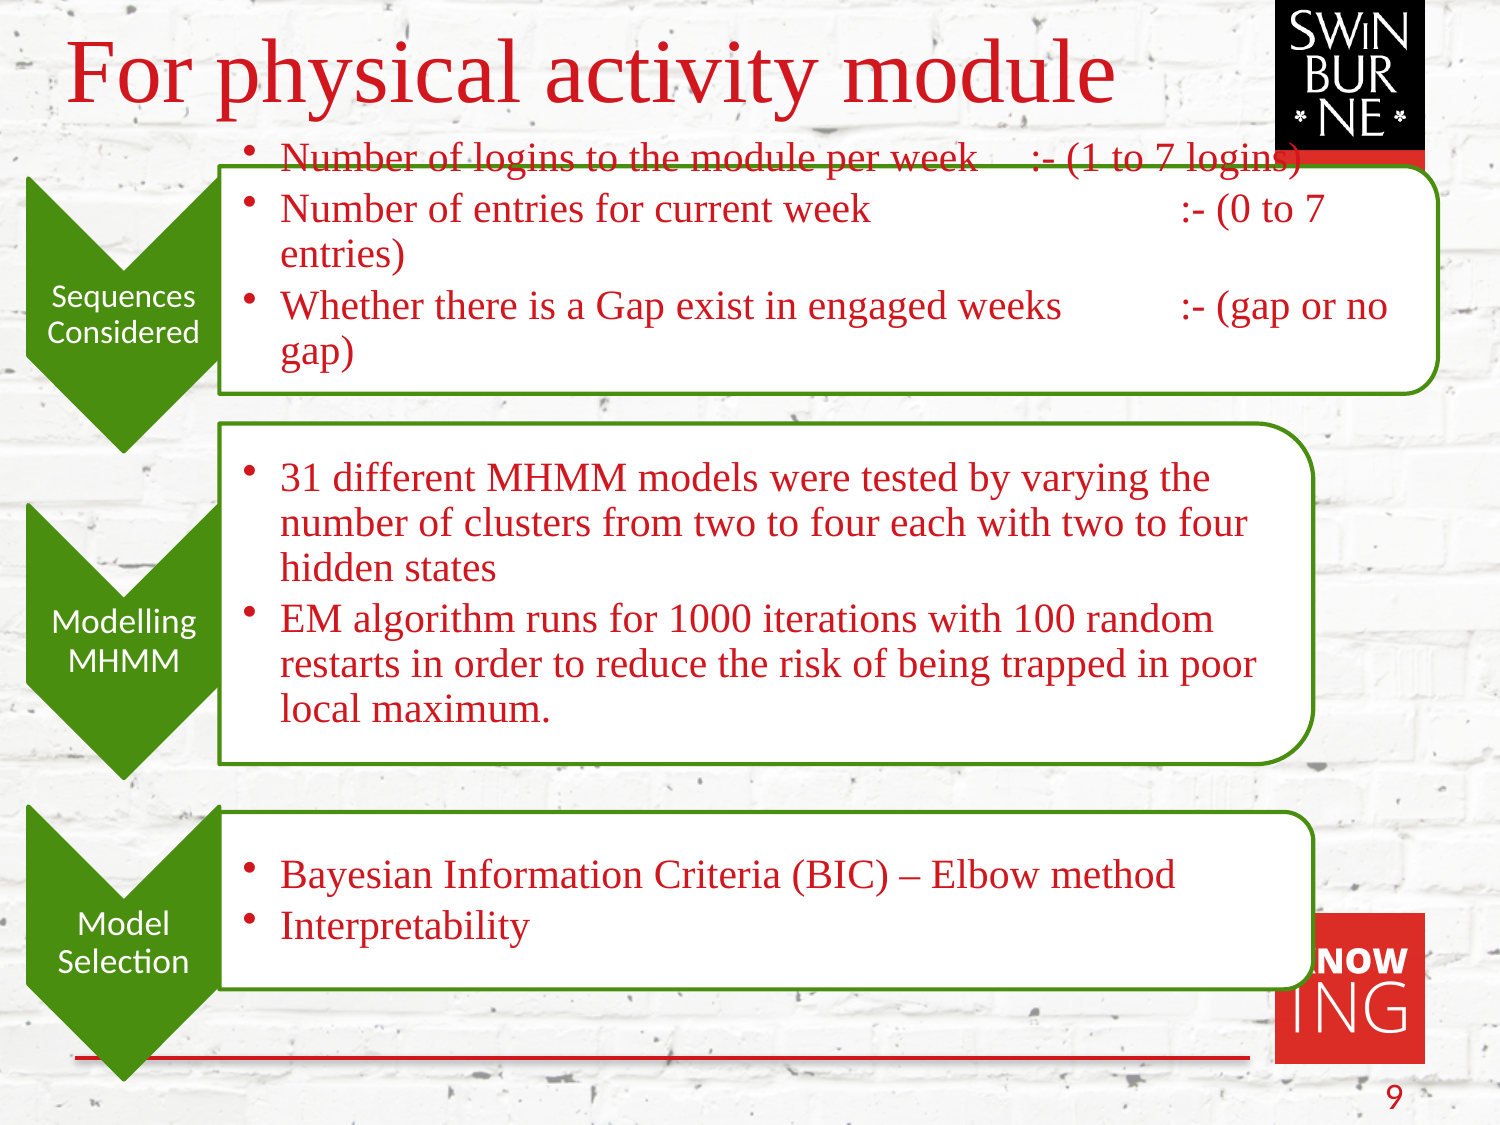

# For physical activity module

Number of logins to the module per week	:- (1 to 7 logins)
Number of entries for current week 		:- (0 to 7 entries)
Whether there is a Gap exist in engaged weeks 	:- (gap or no gap)

Sequences Considered
31 different MHMM models were tested by varying the number of clusters from two to four each with two to four hidden states
EM algorithm runs for 1000 iterations with 100 random restarts in order to reduce the risk of being trapped in poor local maximum.
Modelling MHMM
Model Selection
Bayesian Information Criteria (BIC) – Elbow method
Interpretability
9